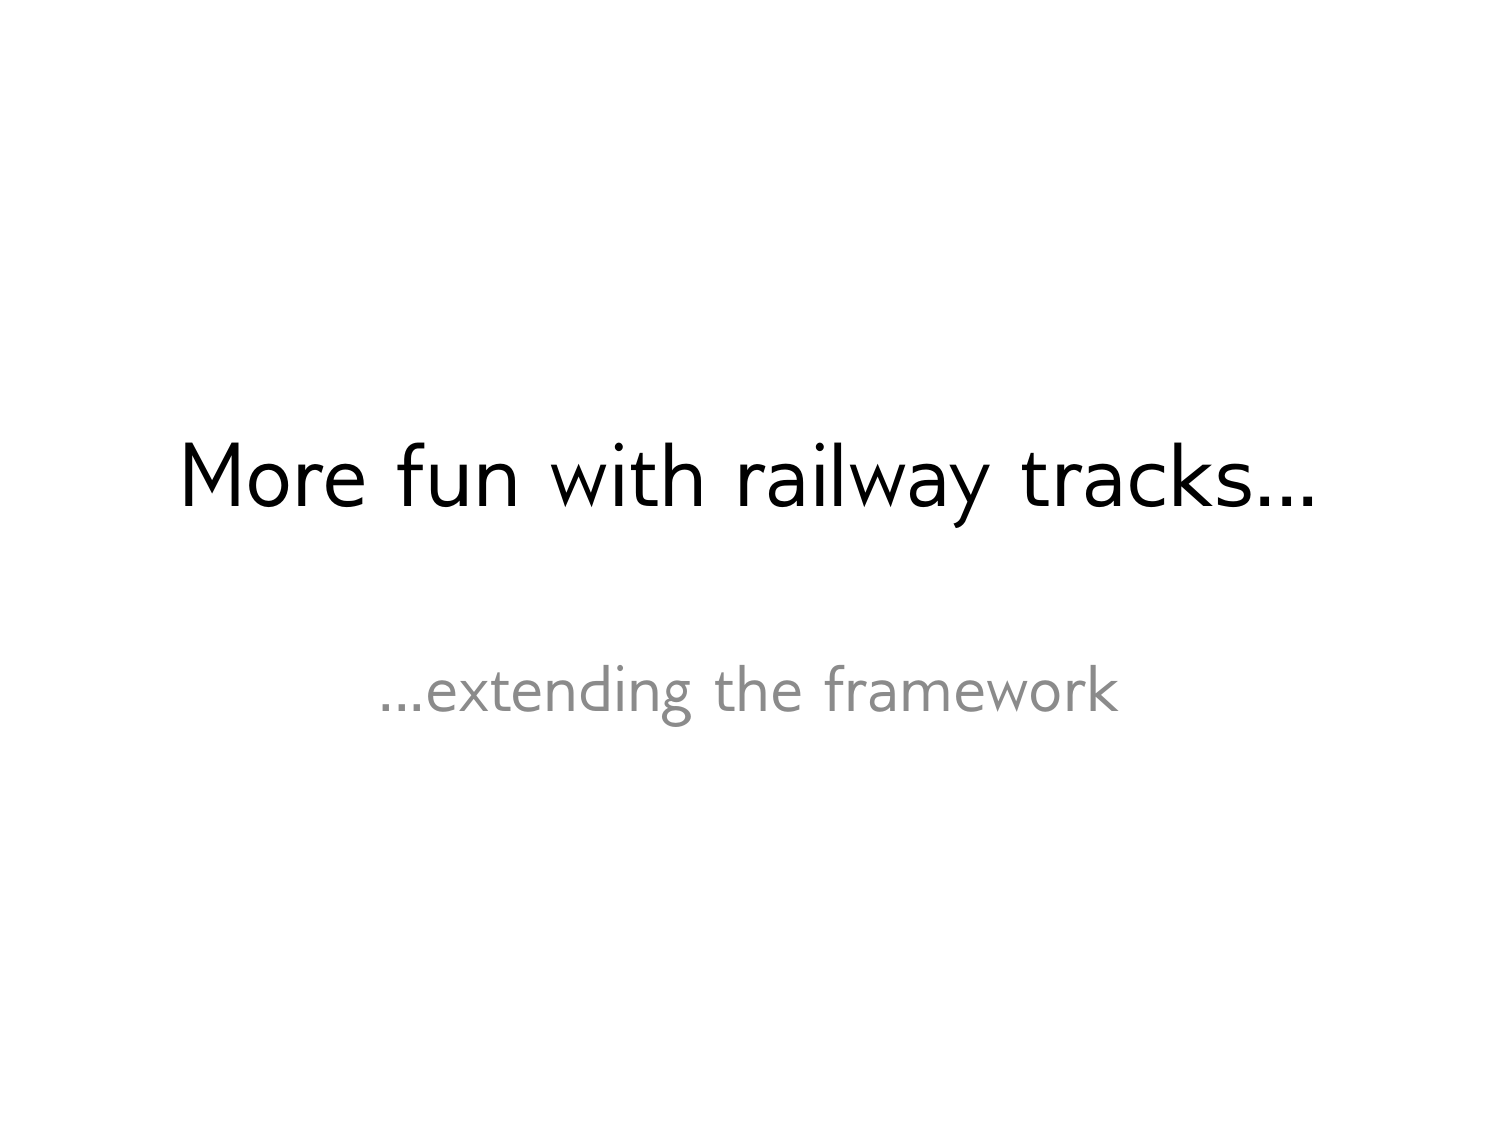

# More fun with railway tracks...
...extending the framework